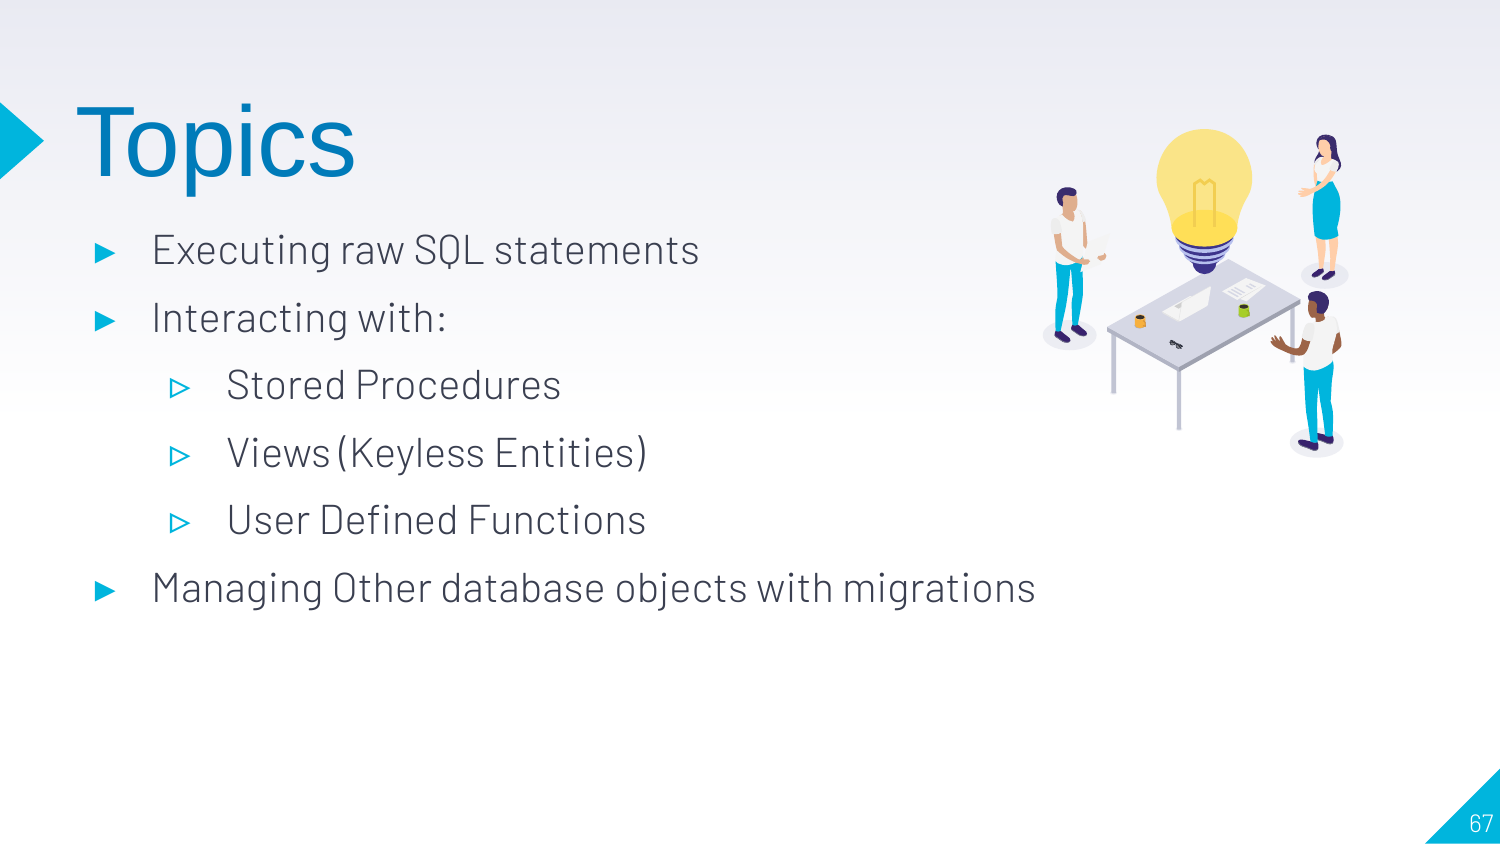

# Topics

Executing raw SQL statements
Interacting with:
Stored Procedures
Views (Keyless Entities)
User Defined Functions
Managing Other database objects with migrations
67